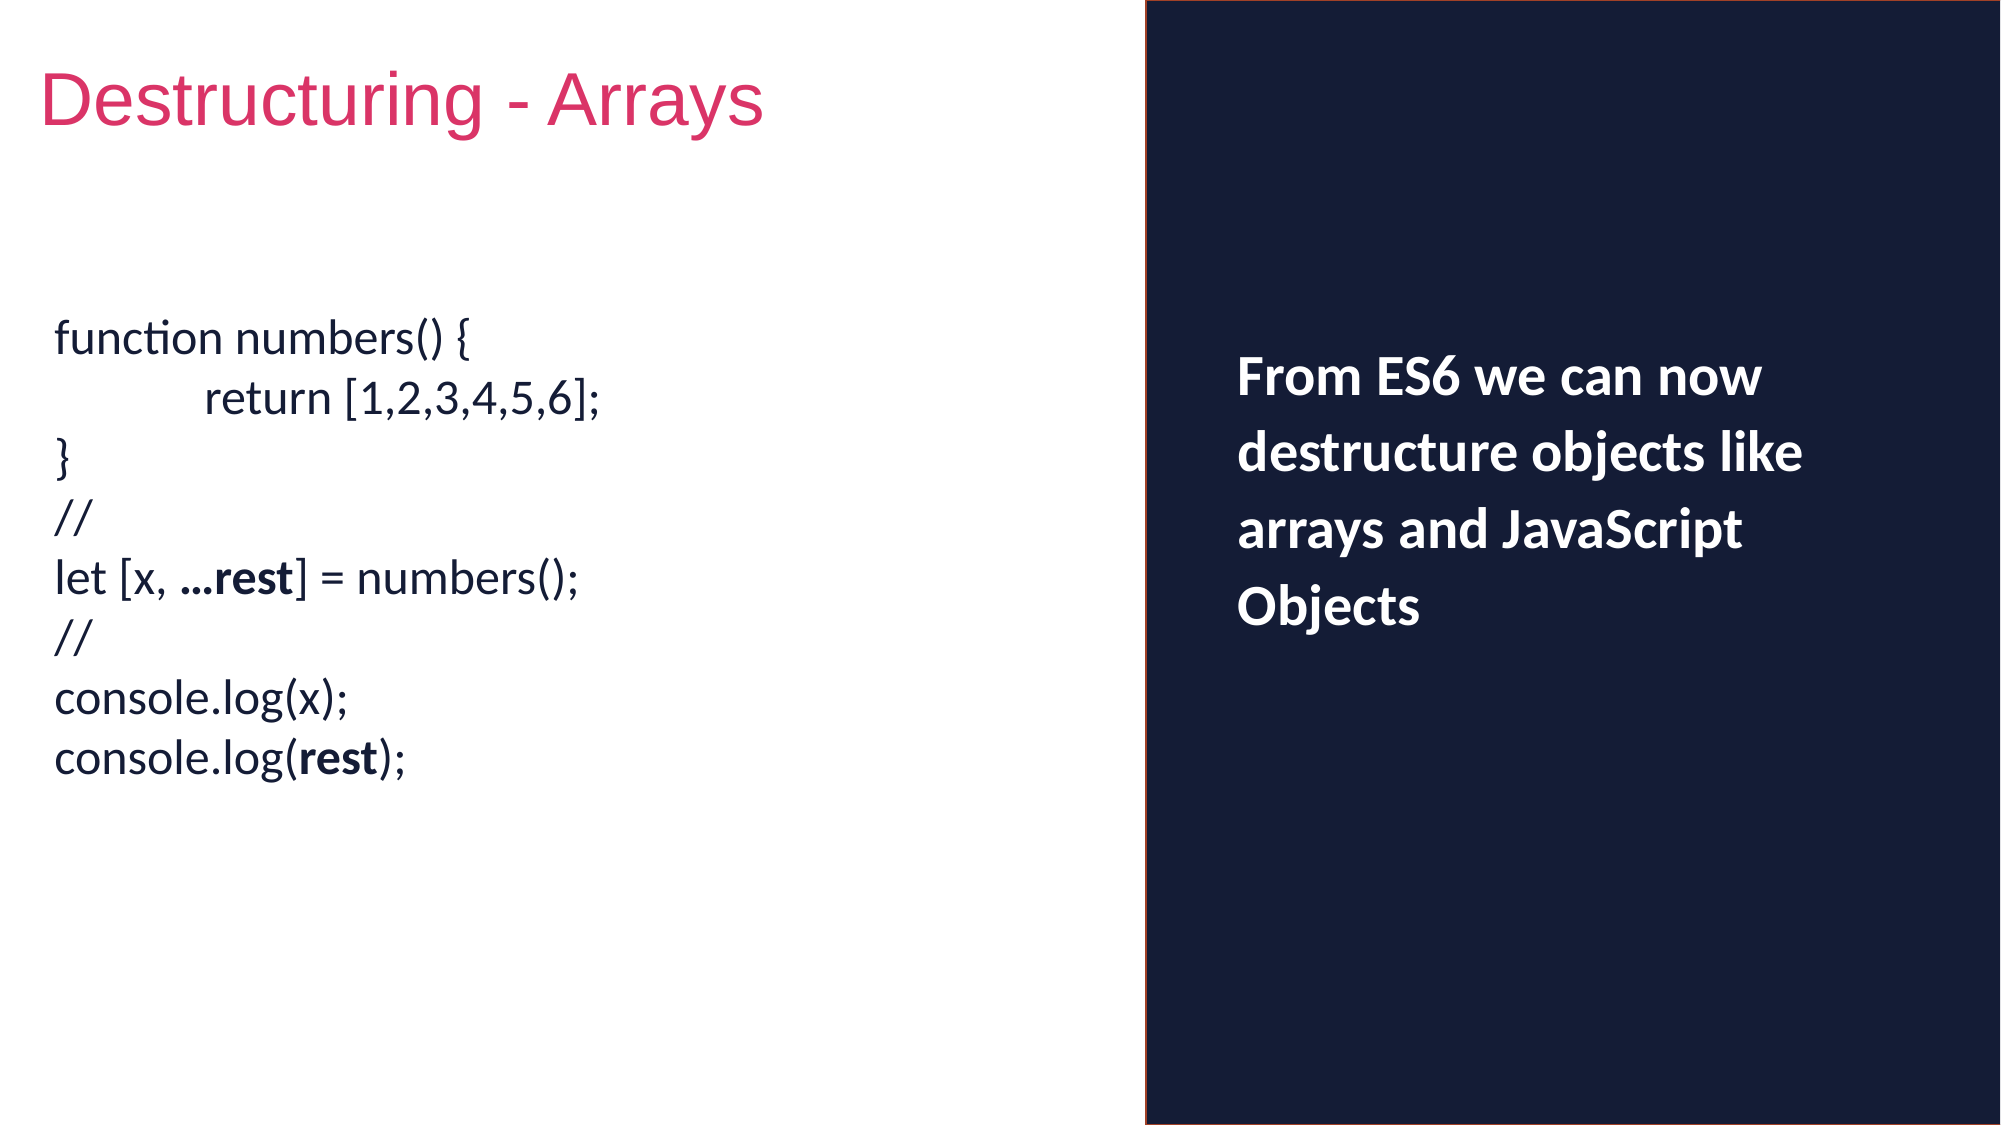

Destructuring - Arrays
function numbers() {
	return [1,2,3,4,5,6];
}
//
let [x, …rest] = numbers();
//
console.log(x);
console.log(rest);
From ES6 we can now destructure objects like arrays and JavaScript Objects